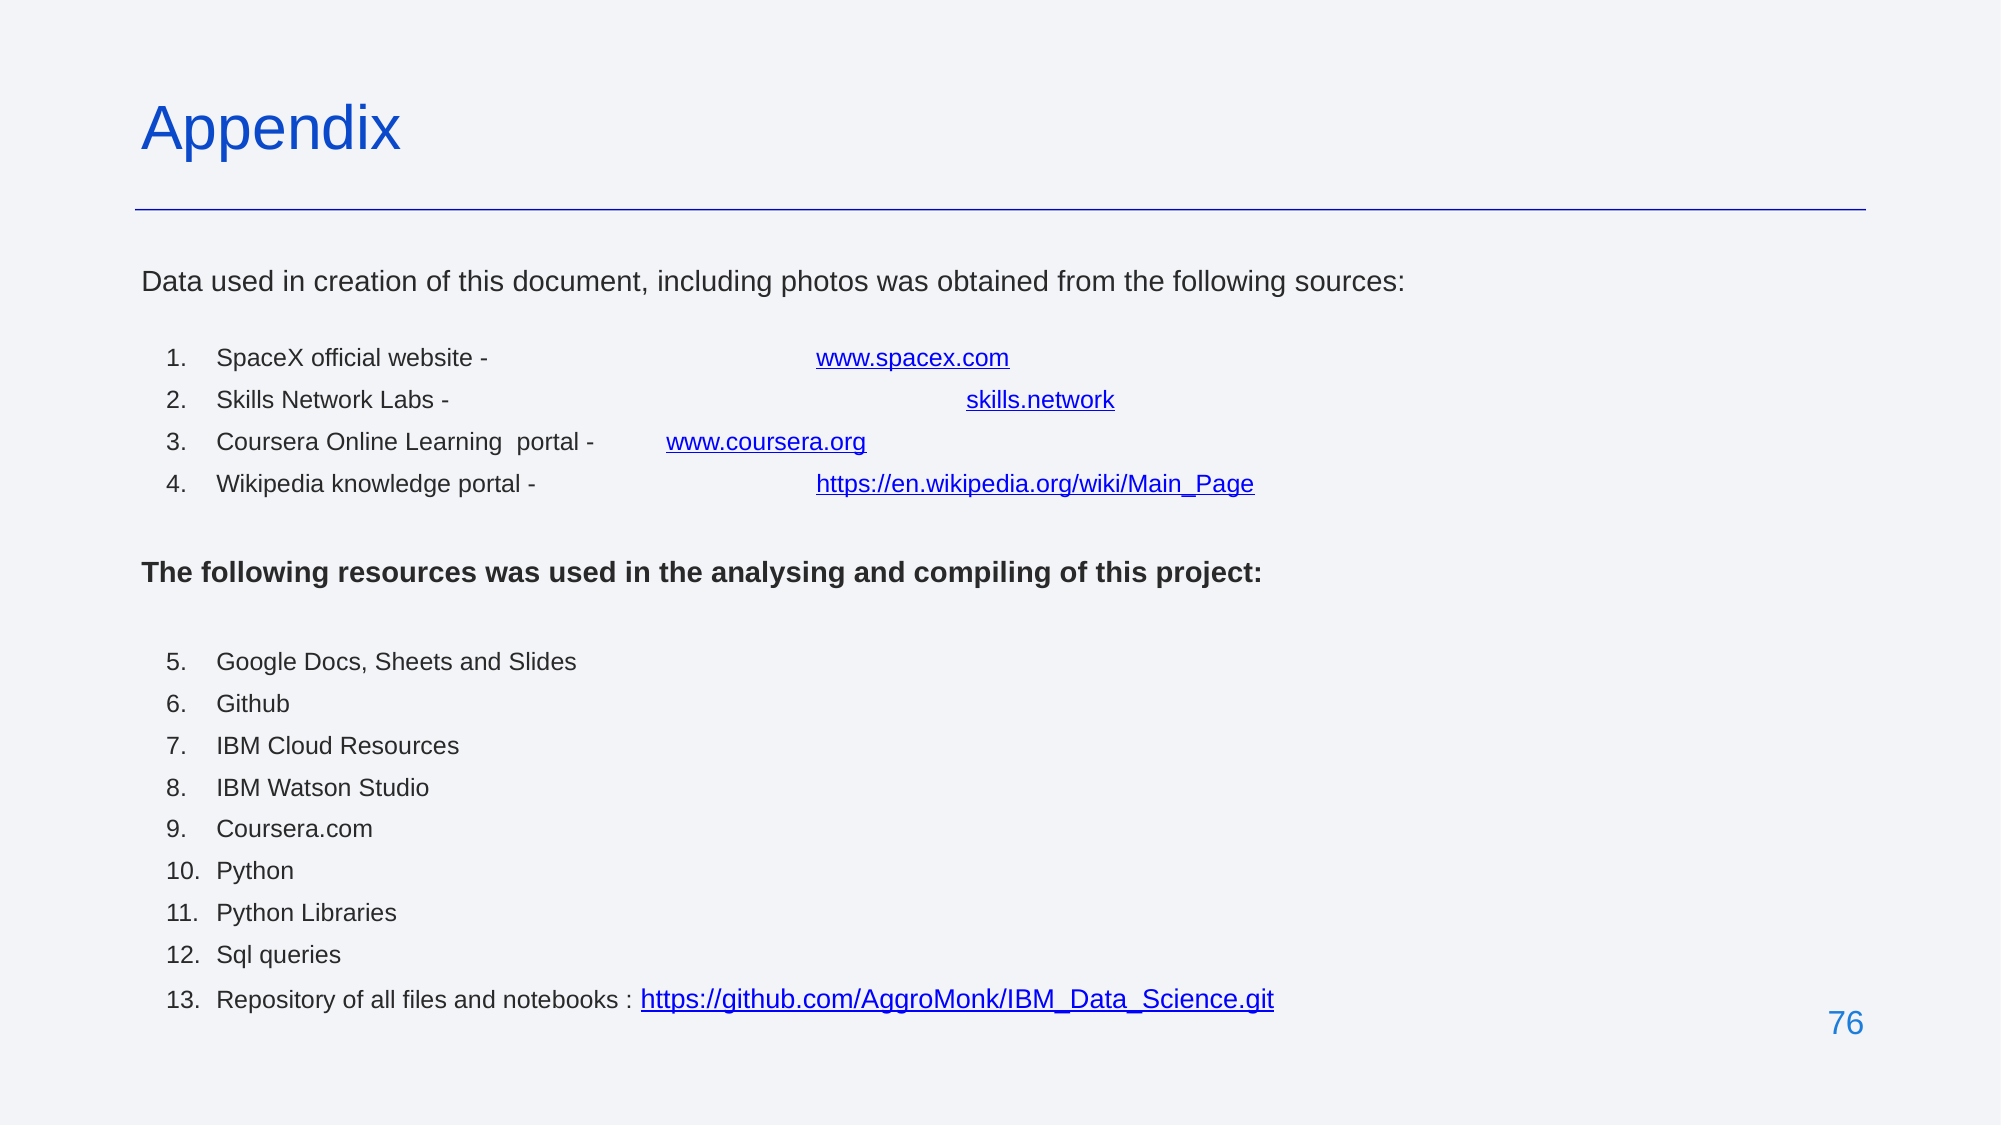

Appendix
Data used in creation of this document, including photos was obtained from the following sources:

SpaceX official website - 			www.spacex.com
Skills Network Labs - 				skills.network
Coursera Online Learning  portal -	www.coursera.org
Wikipedia knowledge portal - 		https://en.wikipedia.org/wiki/Main_Page

The following resources was used in the analysing and compiling of this project:

Google Docs, Sheets and Slides
Github
IBM Cloud Resources
IBM Watson Studio
Coursera.com
Python
Python Libraries
Sql queries
Repository of all files and notebooks : https://github.com/AggroMonk/IBM_Data_Science.git
76